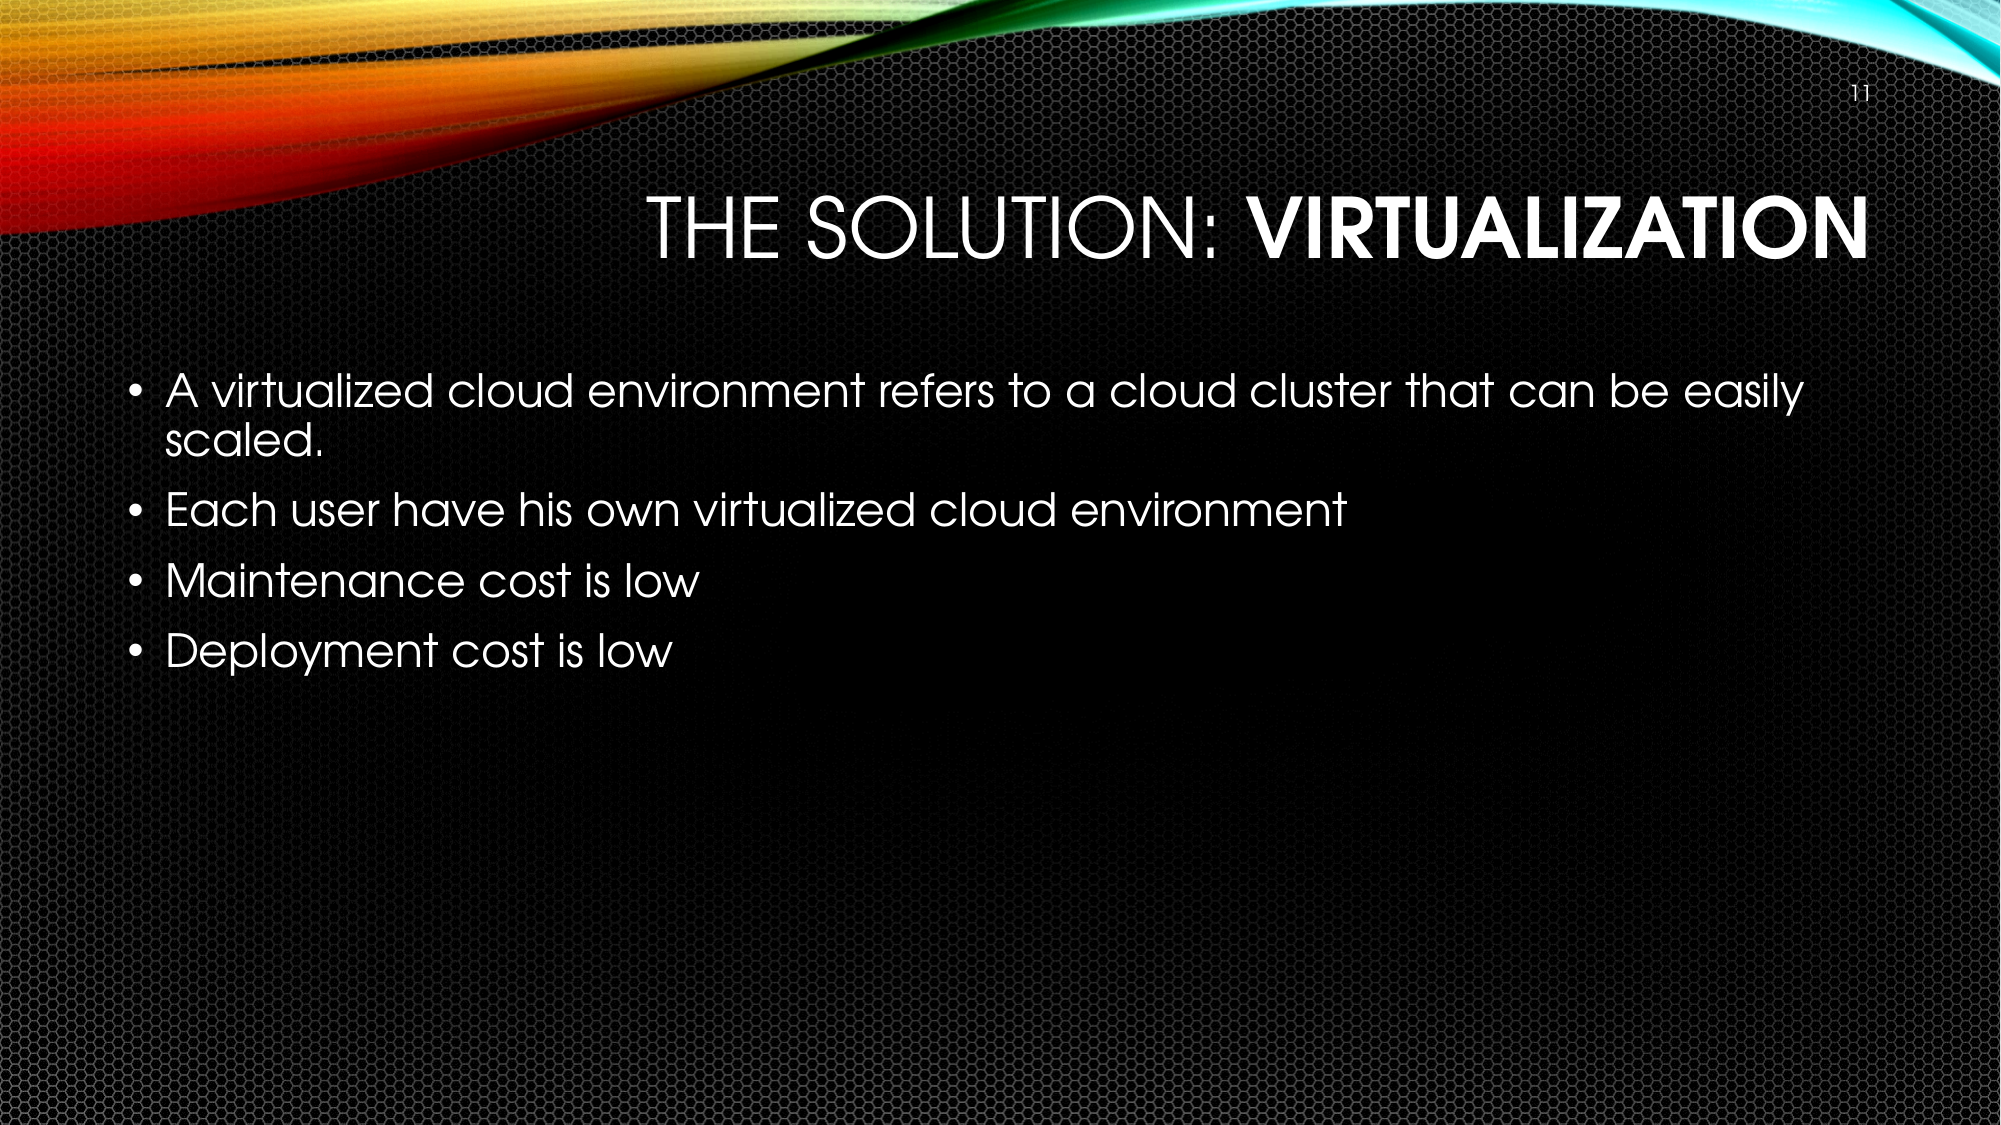

11
# The Solution: Virtualization
A virtualized cloud environment refers to a cloud cluster that can be easily scaled.
Each user have his own virtualized cloud environment
Maintenance cost is low
Deployment cost is low